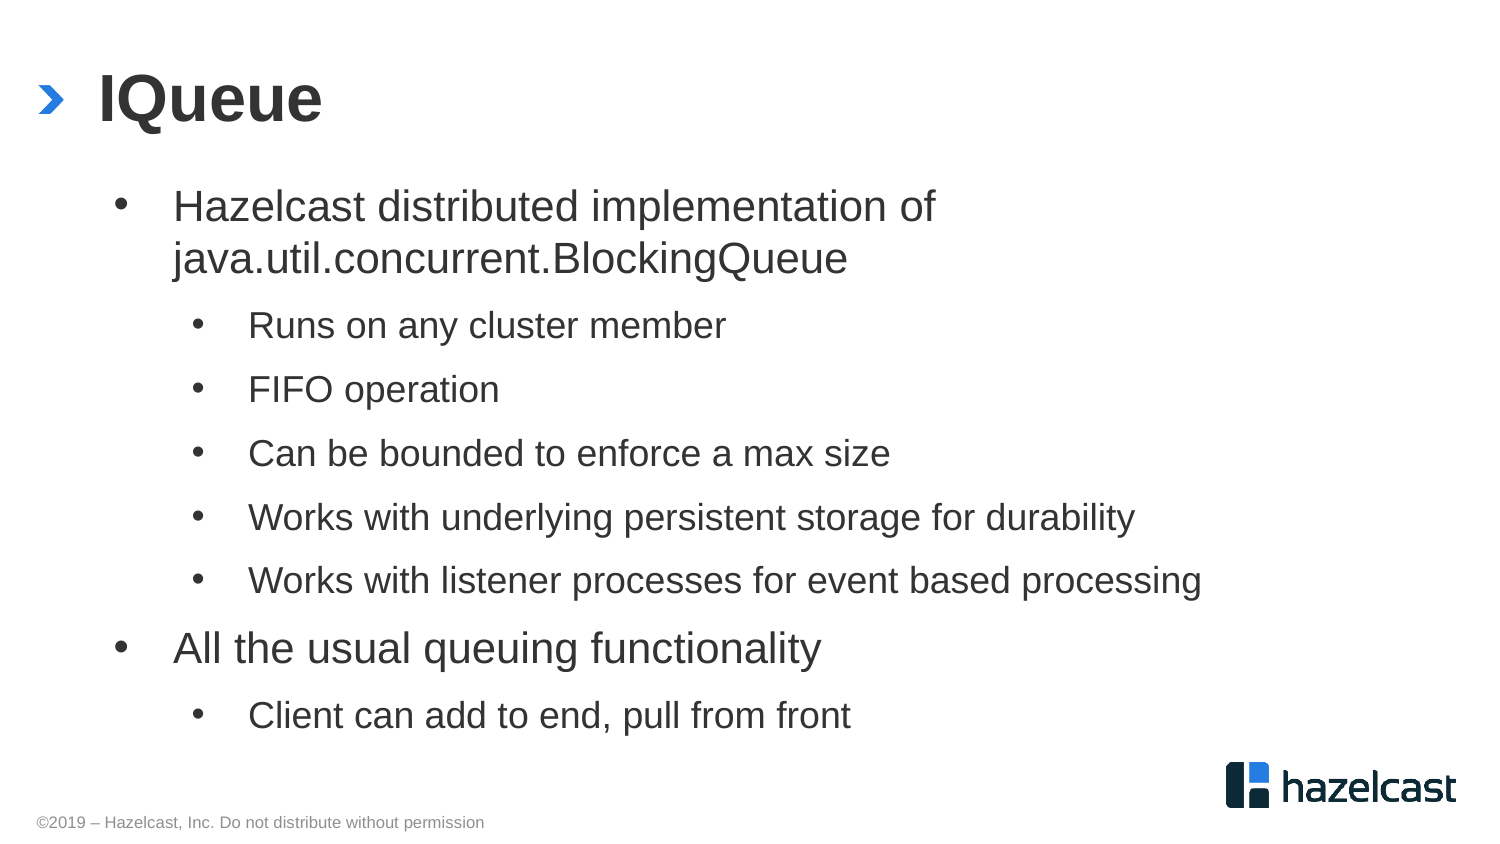

# IQueue
Hazelcast distributed implementation of java.util.concurrent.BlockingQueue
Runs on any cluster member
FIFO operation
Can be bounded to enforce a max size
Works with underlying persistent storage for durability
Works with listener processes for event based processing
All the usual queuing functionality
Client can add to end, pull from front
©2019 – Hazelcast, Inc. Do not distribute without permission